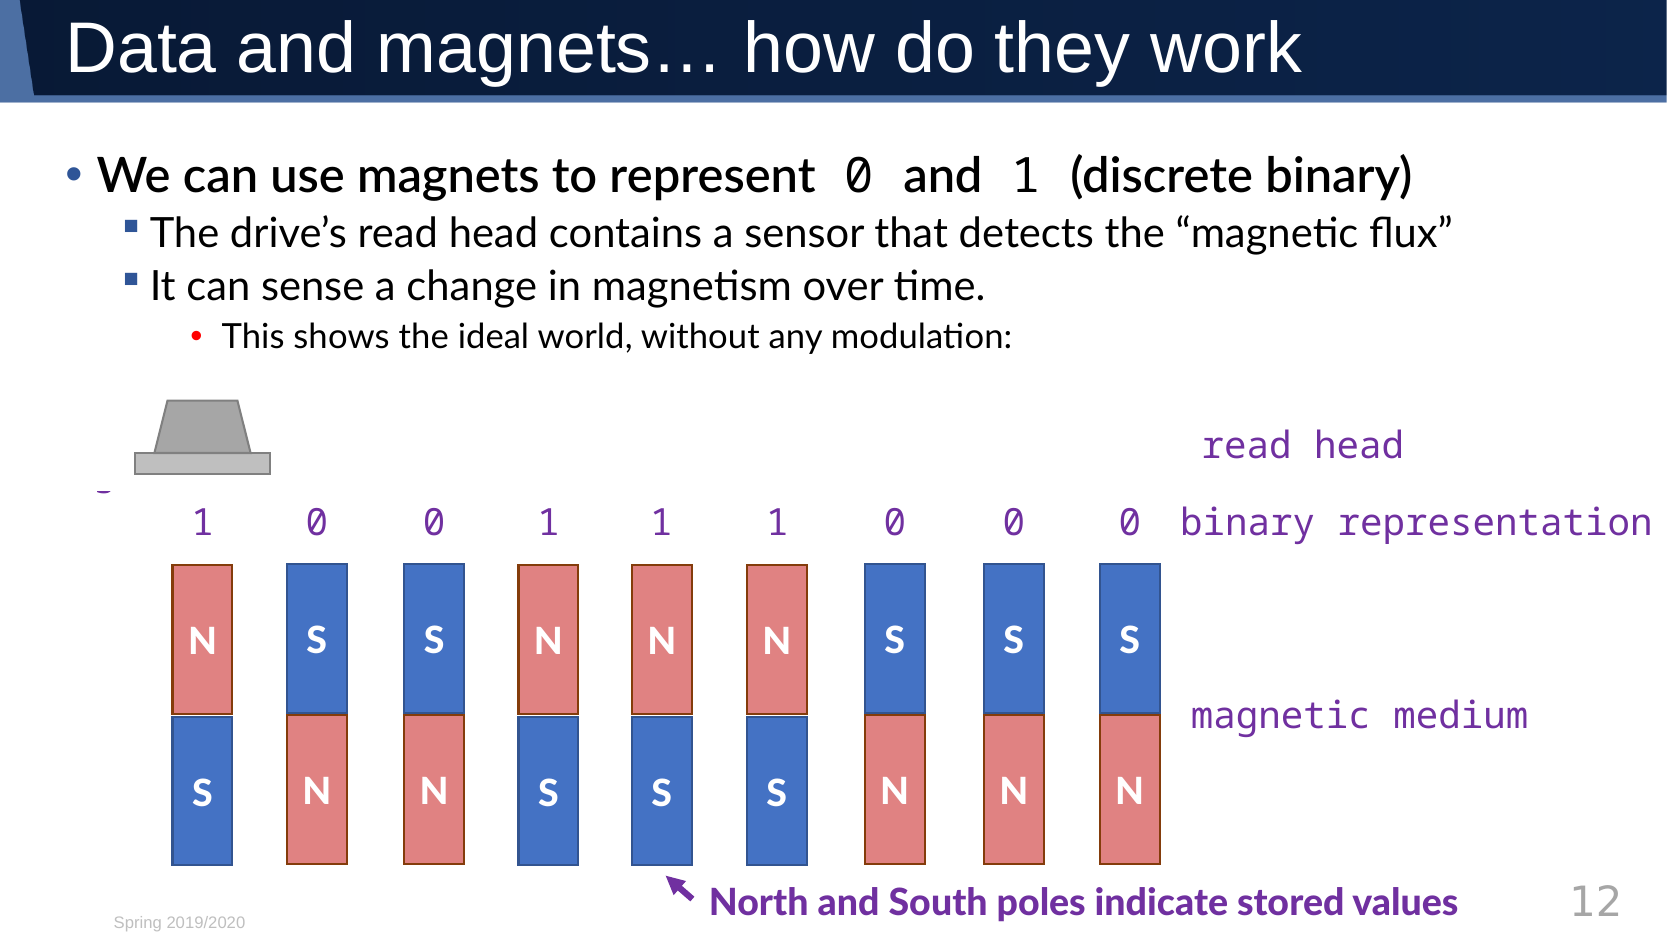

# Data and magnets… how do they work
We can use magnets to represent 0 and 1 (discrete binary)
The drive’s read head contains a sensor that detects the “magnetic flux”
It can sense a change in magnetism over time.
This shows the ideal world, without any modulation:

0.0ns
1.0ns
1.5ns
2.0ns
2.5ns
3.0ns
3.5ns
4.0ns
4.5ns
0.5ns
read head
1
0
0
1
1
1
0
0
0
binary representation
S
N
S
N
S
N
S
N
S
N
N
S
N
S
N
S
N
S
magnetic medium
North and South poles indicate stored values
Spring 2019/2020